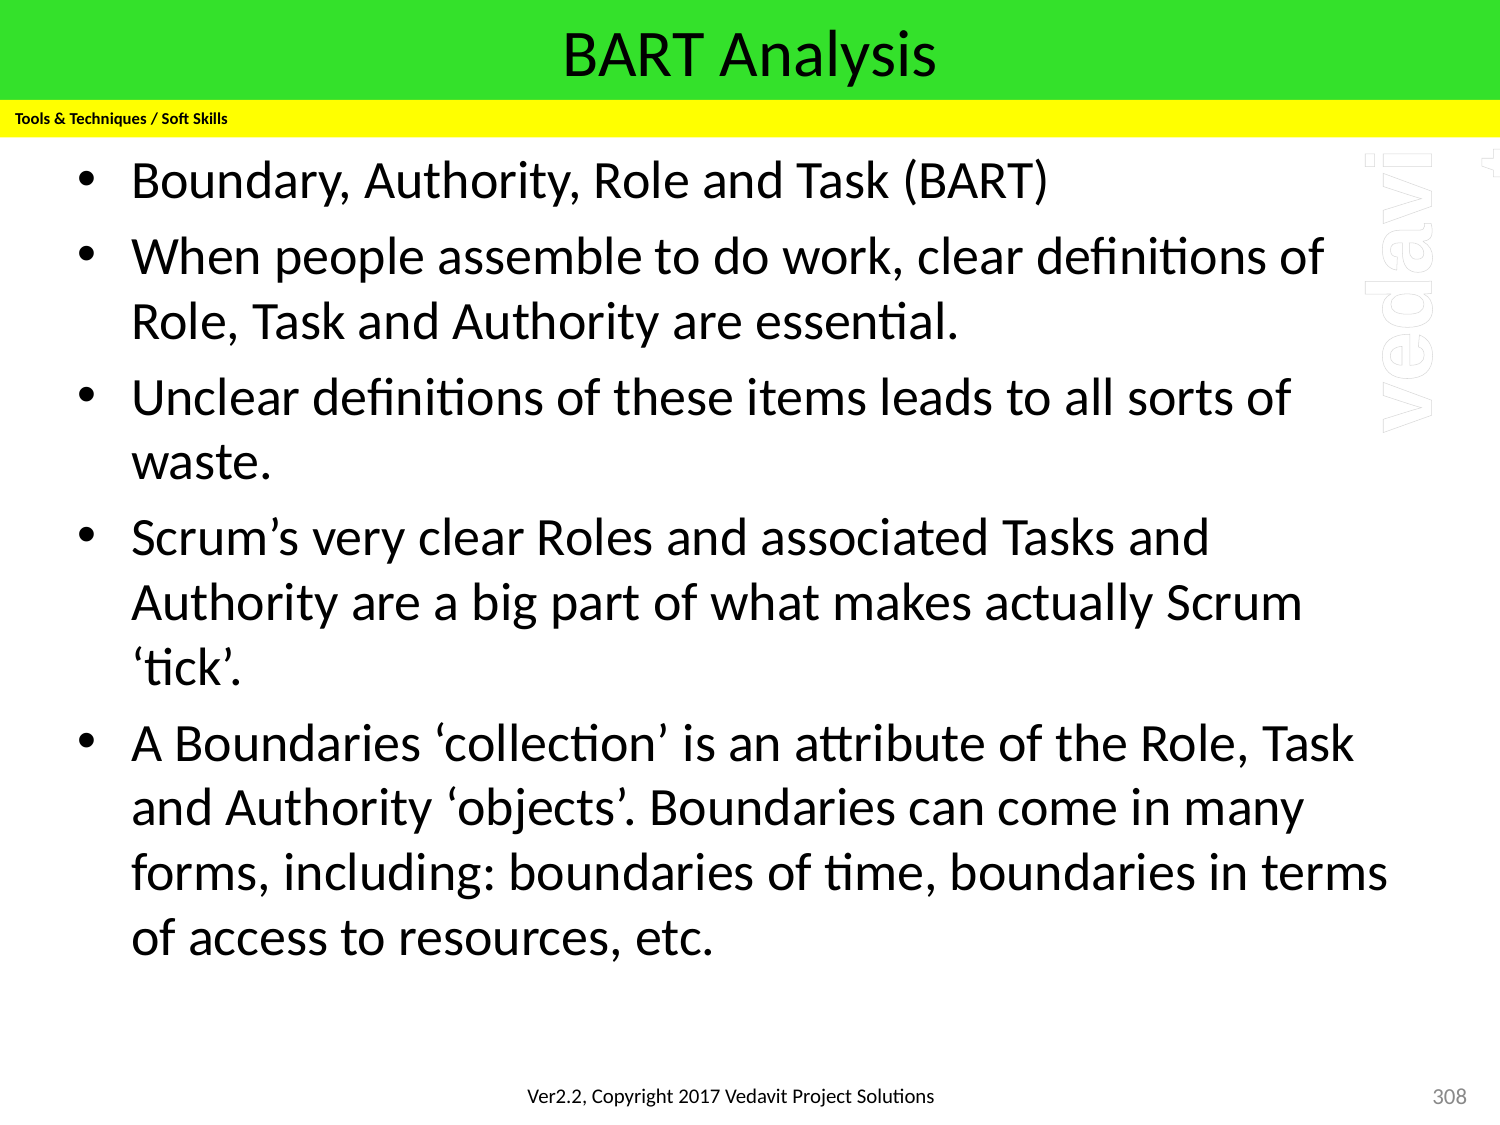

# BART Analysis
Tools & Techniques / Soft Skills

Boundary, Authority, Role and Task (BART)
When people assemble to do work, clear definitions of Role, Task and Authority are essential.
Unclear definitions of these items leads to all sorts of waste.
Scrum’s very clear Roles and associated Tasks and Authority are a big part of what makes actually Scrum ‘tick’.
A Boundaries ‘collection’ is an attribute of the Role, Task and Authority ‘objects’. Boundaries can come in many forms, including: boundaries of time, boundaries in terms of access to resources, etc.
308